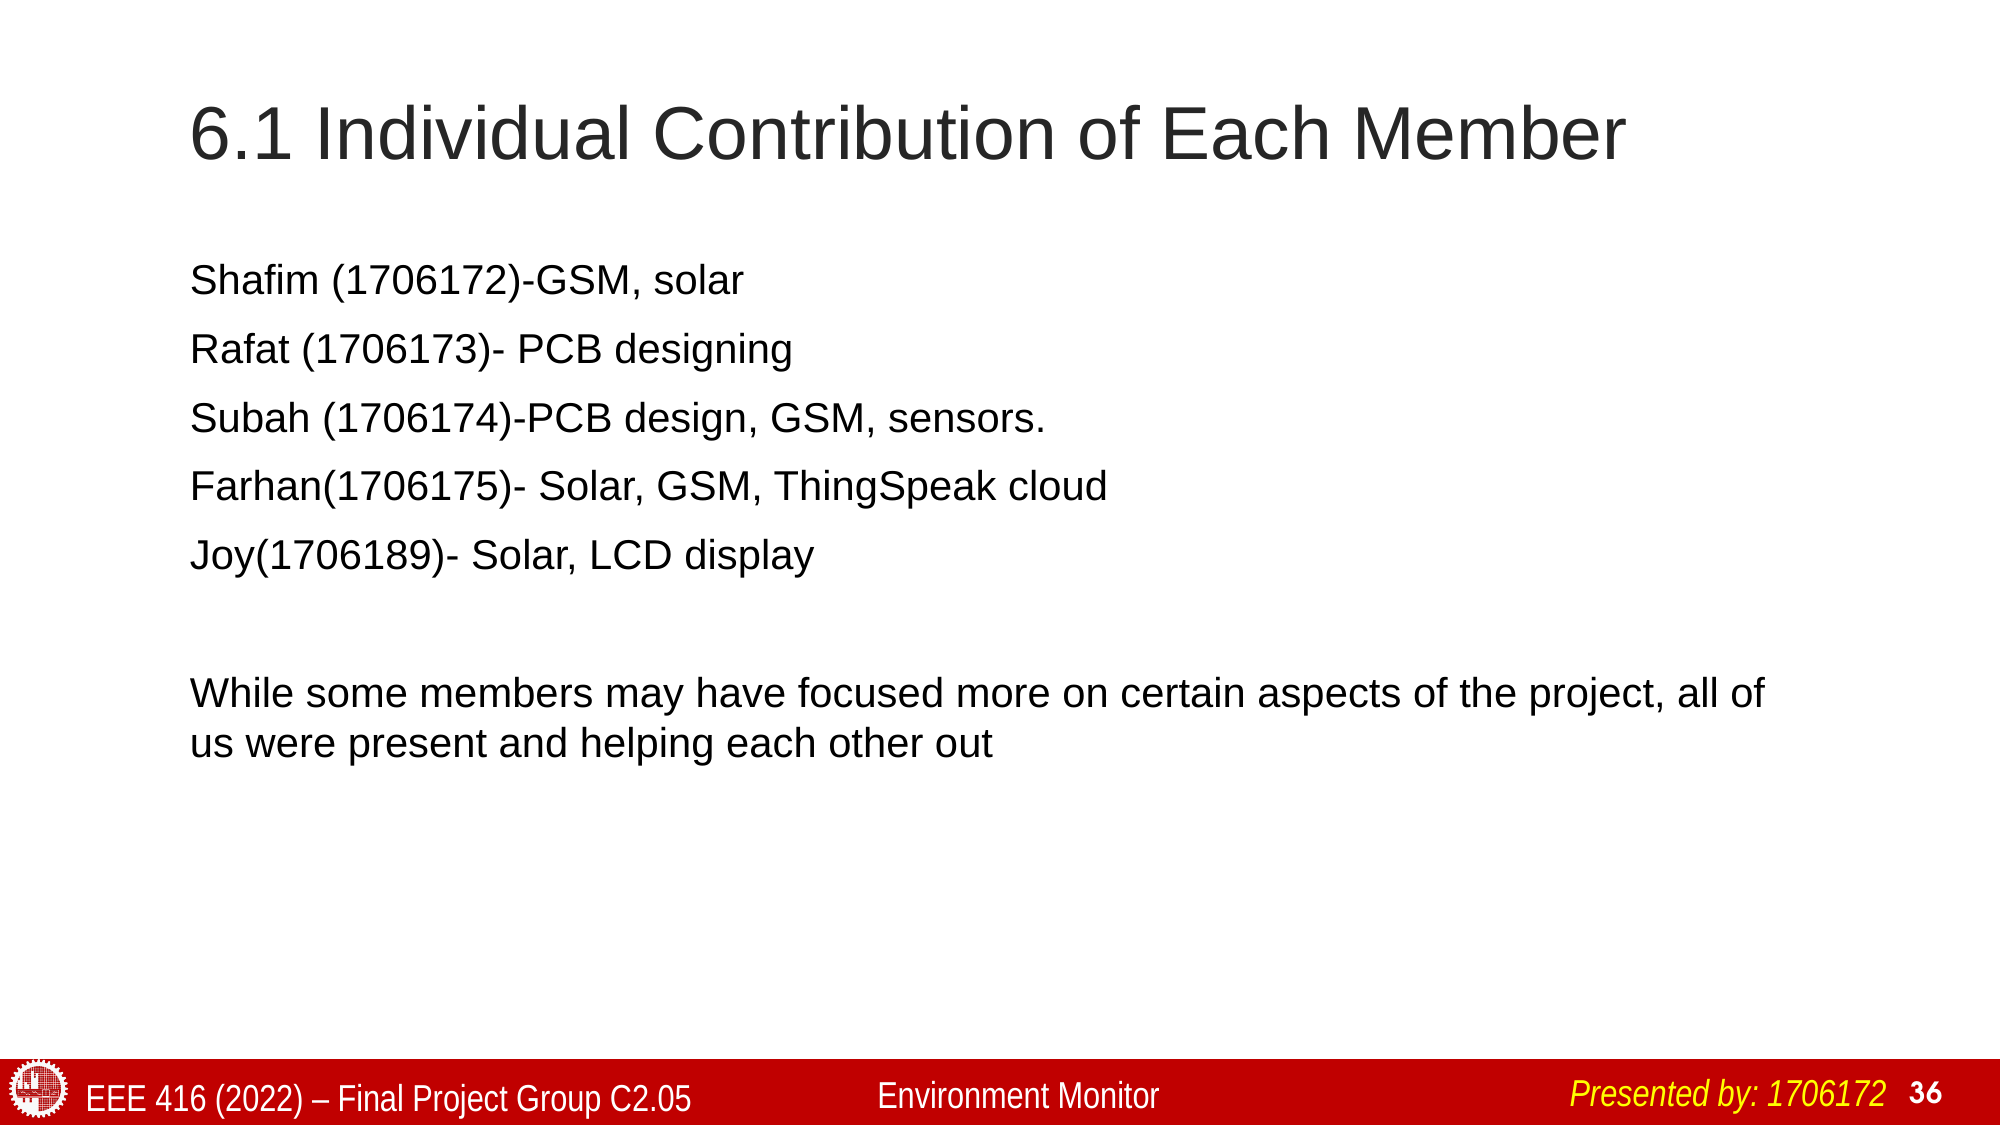

# 6.1 Individual Contribution of Each Member
Shafim (1706172)-GSM, solar
Rafat (1706173)- PCB designing
Subah (1706174)-PCB design, GSM, sensors.
Farhan(1706175)- Solar, GSM, ThingSpeak cloud
Joy(1706189)- Solar, LCD display

While some members may have focused more on certain aspects of the project, all of us were present and helping each other out
Presented by: 1706172
Environment Monitor
EEE 416 (2022) – Final Project Group C2.05
36